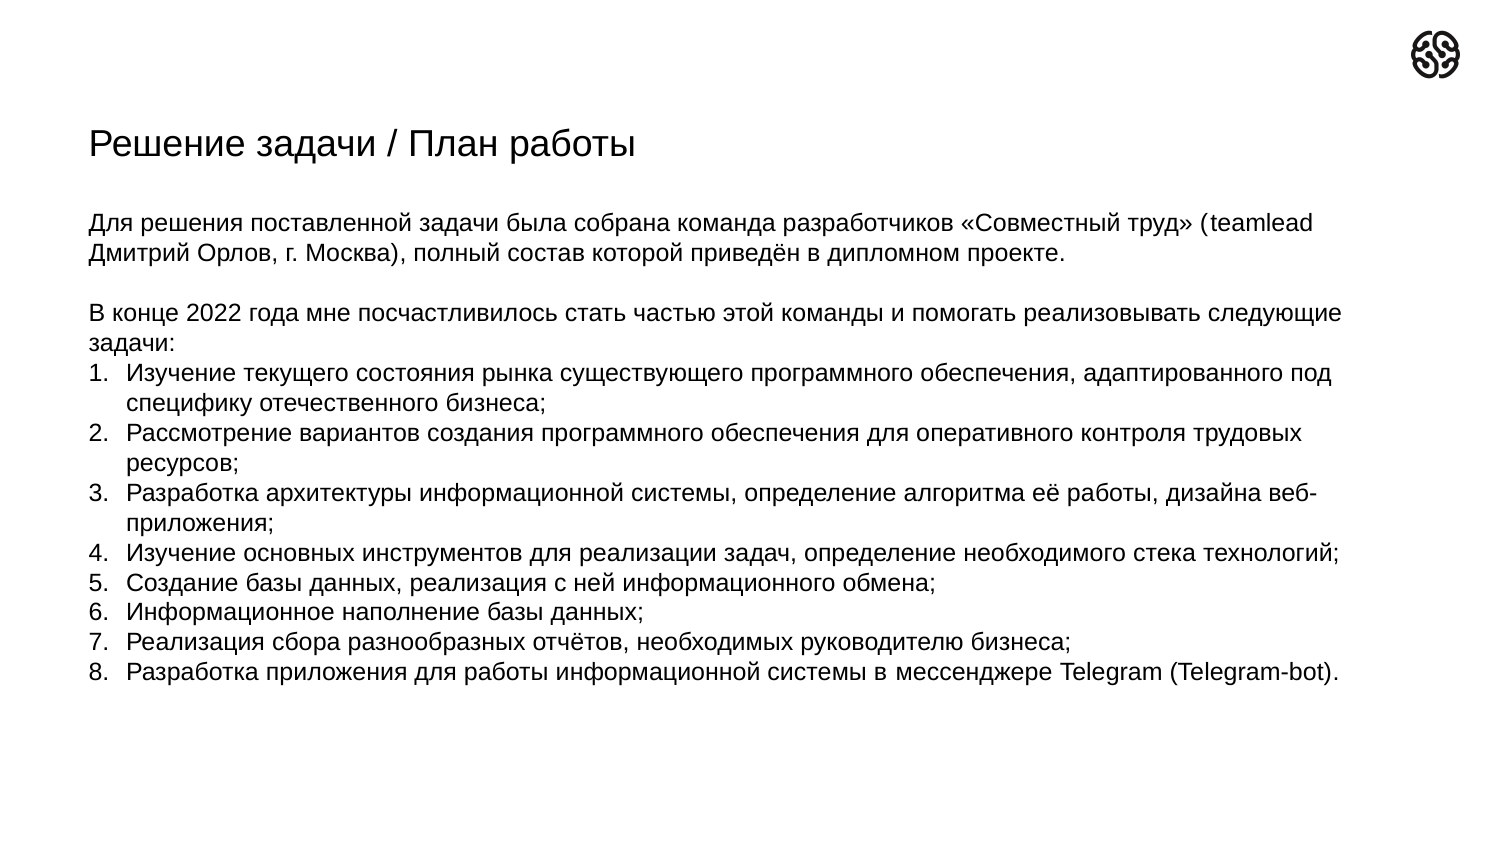

# Решение задачи / План работы
Для решения поставленной задачи была собрана команда разработчиков «Совместный труд» (teamlead Дмитрий Орлов, г. Москва), полный состав которой приведён в дипломном проекте.

В конце 2022 года мне посчастливилось стать частью этой команды и помогать реализовывать следующие задачи:
Изучение текущего состояния рынка существующего программного обеспечения, адаптированного под специфику отечественного бизнеса;
Рассмотрение вариантов создания программного обеспечения для оперативного контроля трудовых ресурсов;
Разработка архитектуры информационной системы, определение алгоритма её работы, дизайна веб-приложения;
Изучение основных инструментов для реализации задач, определение необходимого стека технологий;
Создание базы данных, реализация с ней информационного обмена;
Информационное наполнение базы данных;
Реализация сбора разнообразных отчётов, необходимых руководителю бизнеса;
Разработка приложения для работы информационной системы в мессенджере Telegram (Telegram-bot).